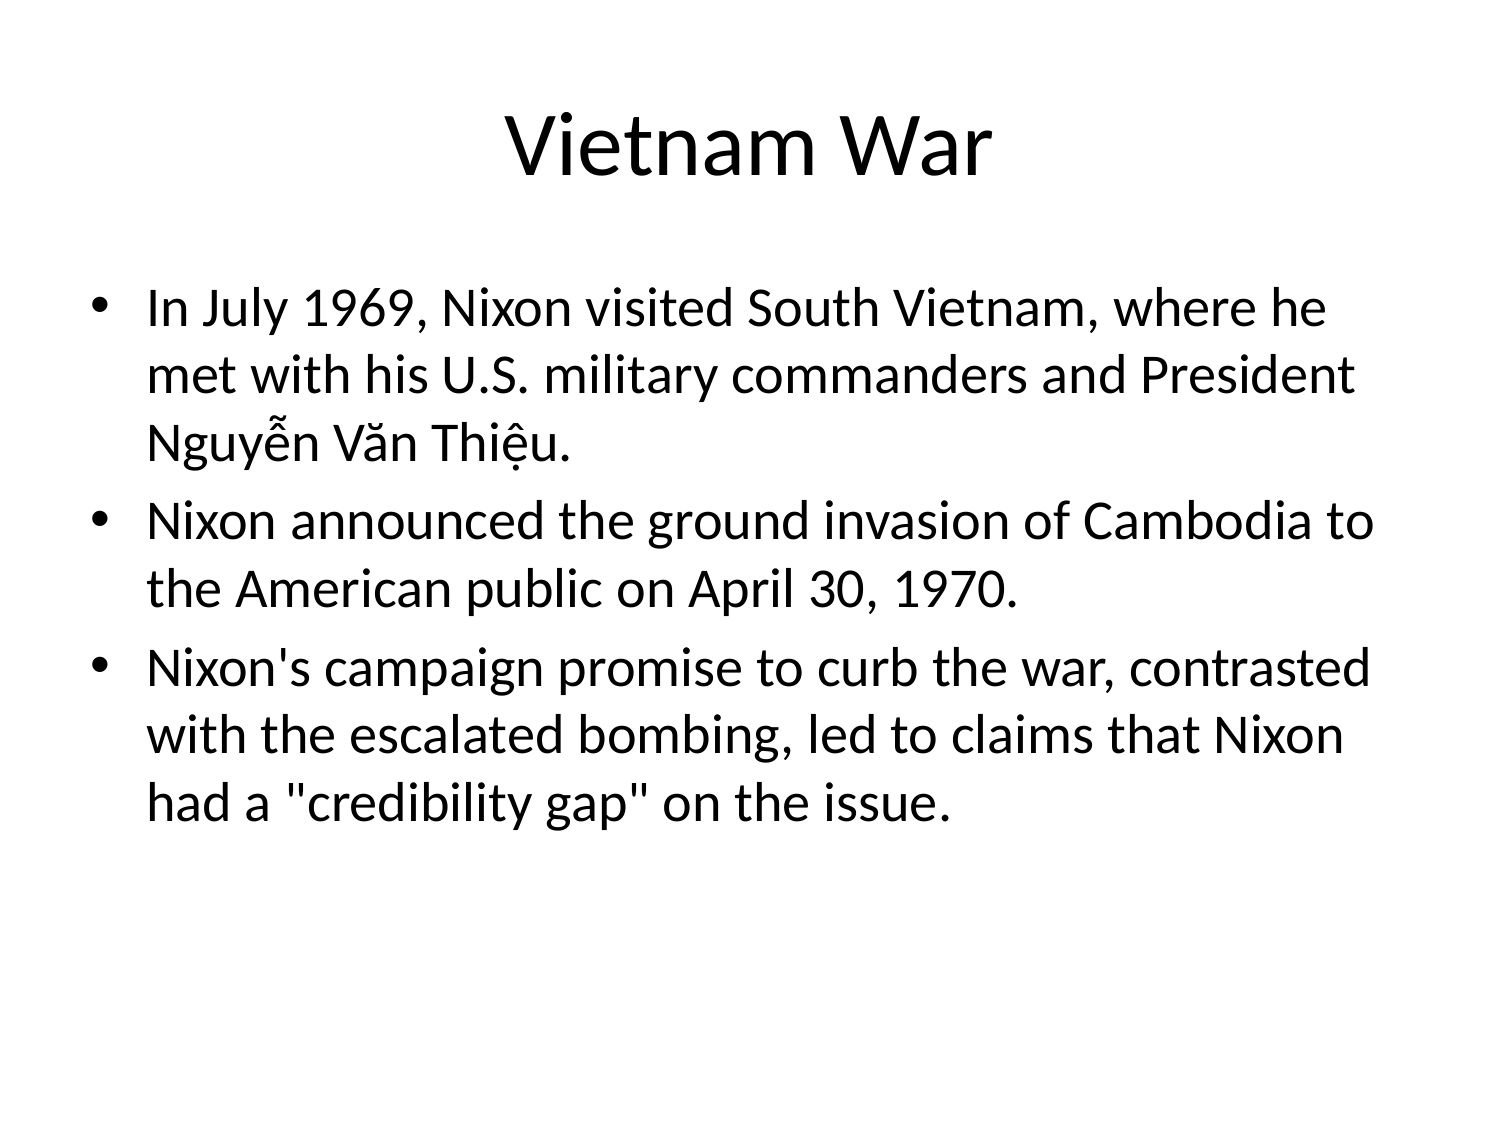

# Vietnam War
In July 1969, Nixon visited South Vietnam, where he met with his U.S. military commanders and President Nguyễn Văn Thiệu.
Nixon announced the ground invasion of Cambodia to the American public on April 30, 1970.
Nixon's campaign promise to curb the war, contrasted with the escalated bombing, led to claims that Nixon had a "credibility gap" on the issue.